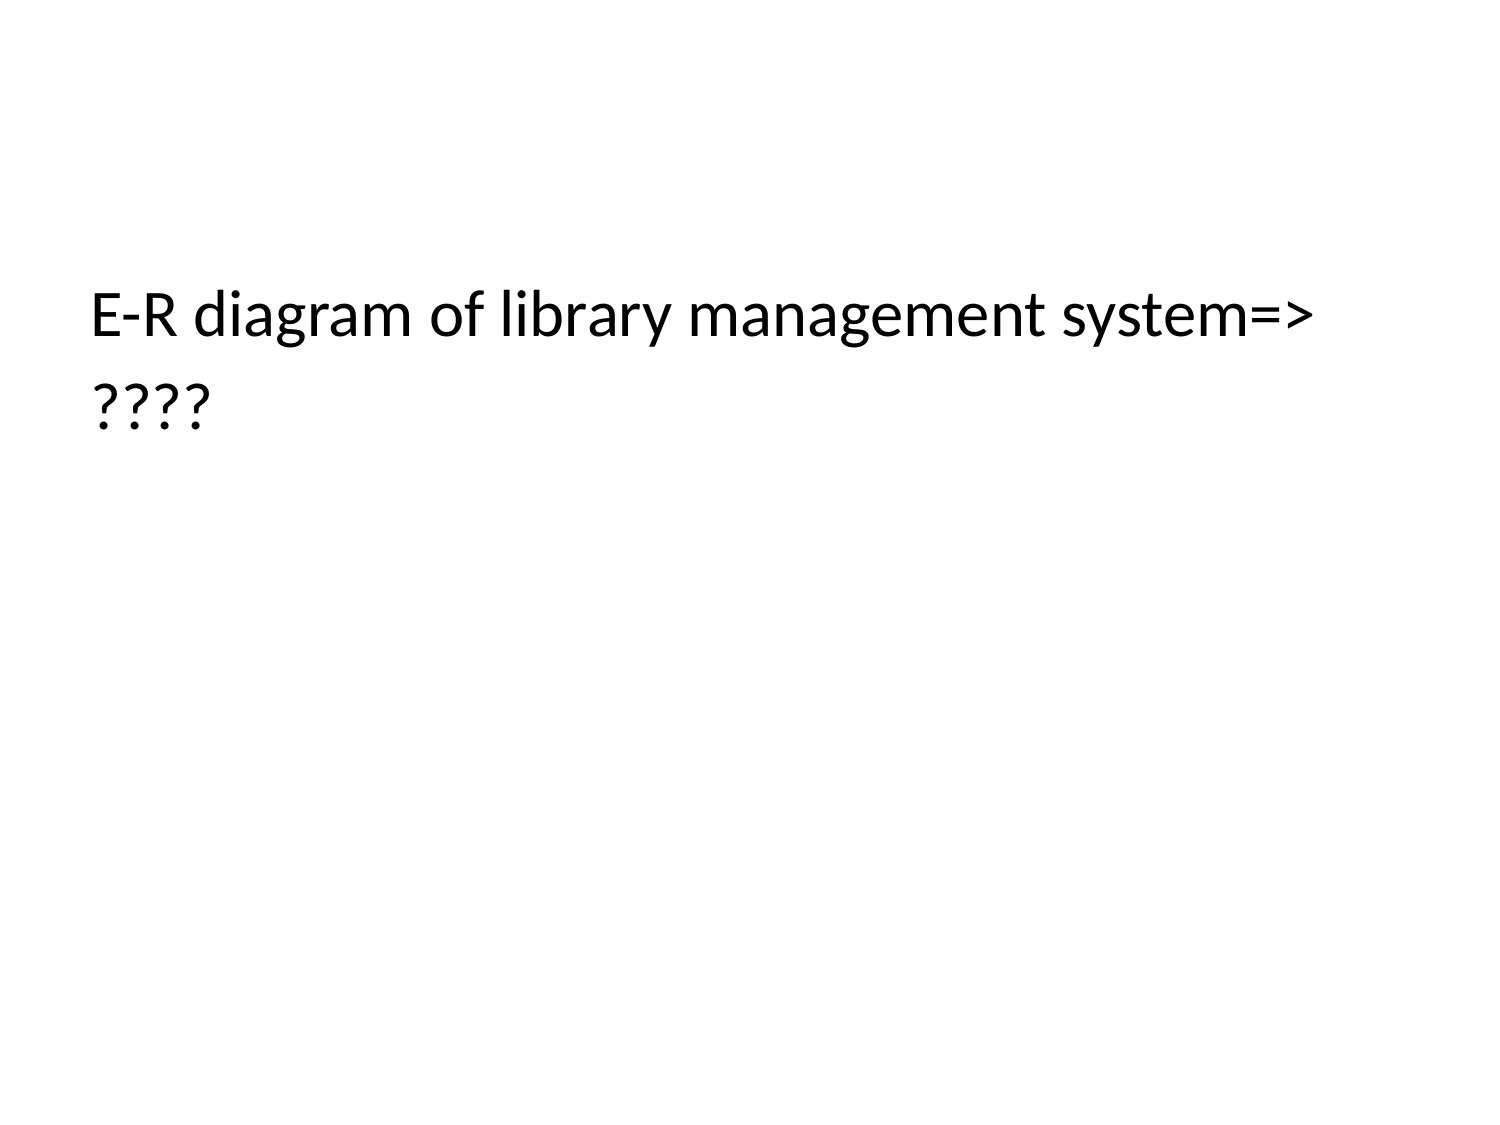

#
E-R diagram of library management system=>
????